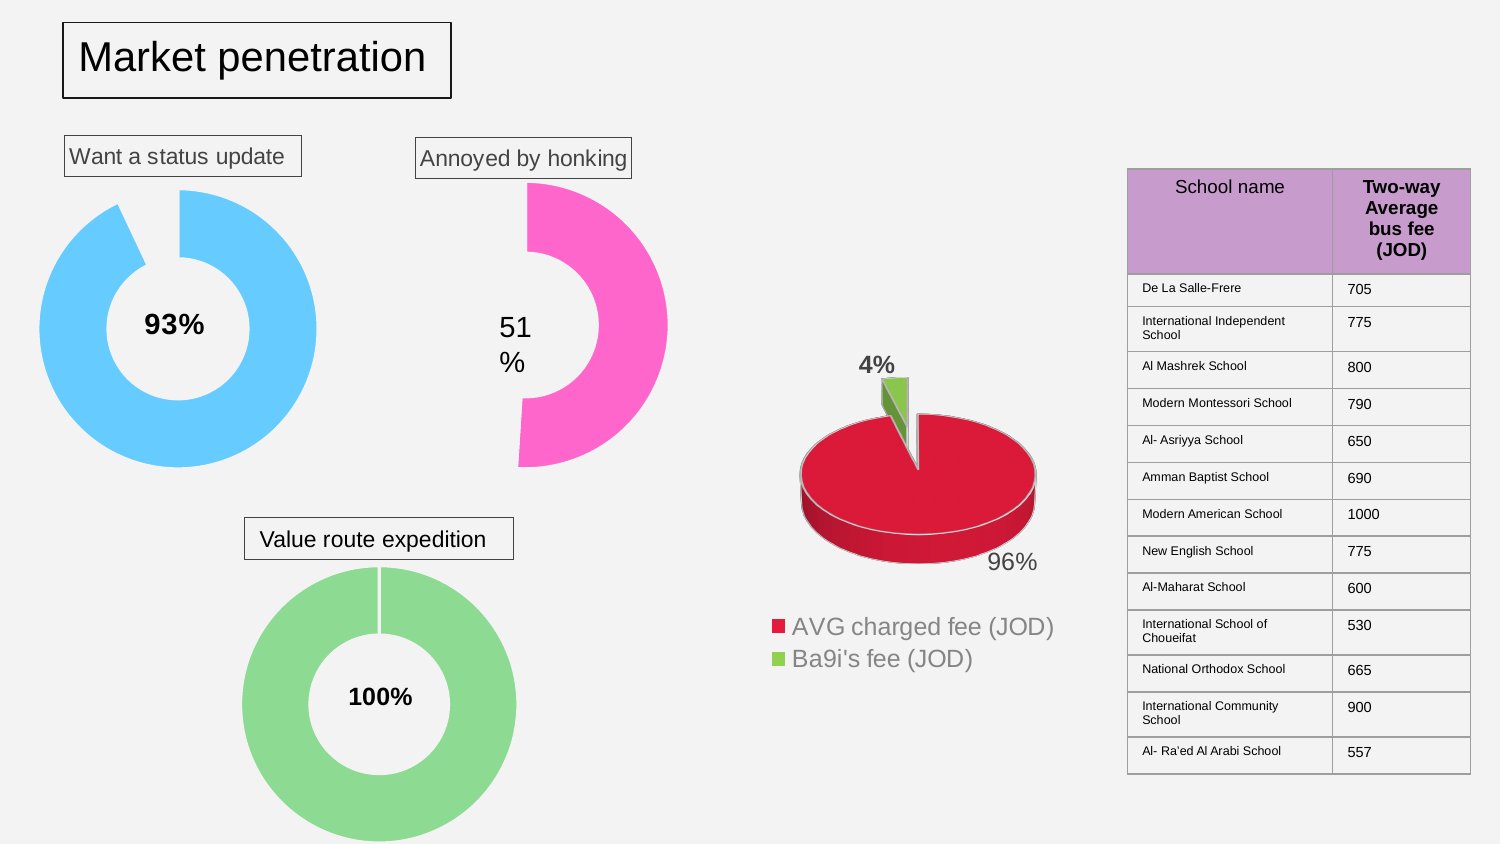

Market penetration

### Chart: Annoyed by honking

| Category | Sales |
|---|---|
|  | 0.51 |
|  | 0.49 |
|  | None |
|  | None |

### Chart: Want a status update

| Category | Sales |
|---|---|
| Status Notification | 0.93 |
| School name | Two-way Average bus fee (JOD) |
| --- | --- |
| De La Salle-Frere | 705 |
| International Independent School | 775 |
| Al Mashrek School | 800 |
| Modern Montessori School | 790 |
| Al- Asriyya School | 650 |
| Amman Baptist School | 690 |
| Modern American School | 1000 |
| New English School | 775 |
| Al-Maharat School | 600 |
| International School of Choueifat | 530 |
| National Orthodox School | 665 |
| International Community School | 900 |
| Al- Ra’ed Al Arabi School | 557 |
51%

[unsupported chart]

Value route expedition

### Chart

| Category | Sales |
|---|---|
|  | 1.0 |
|  | None |